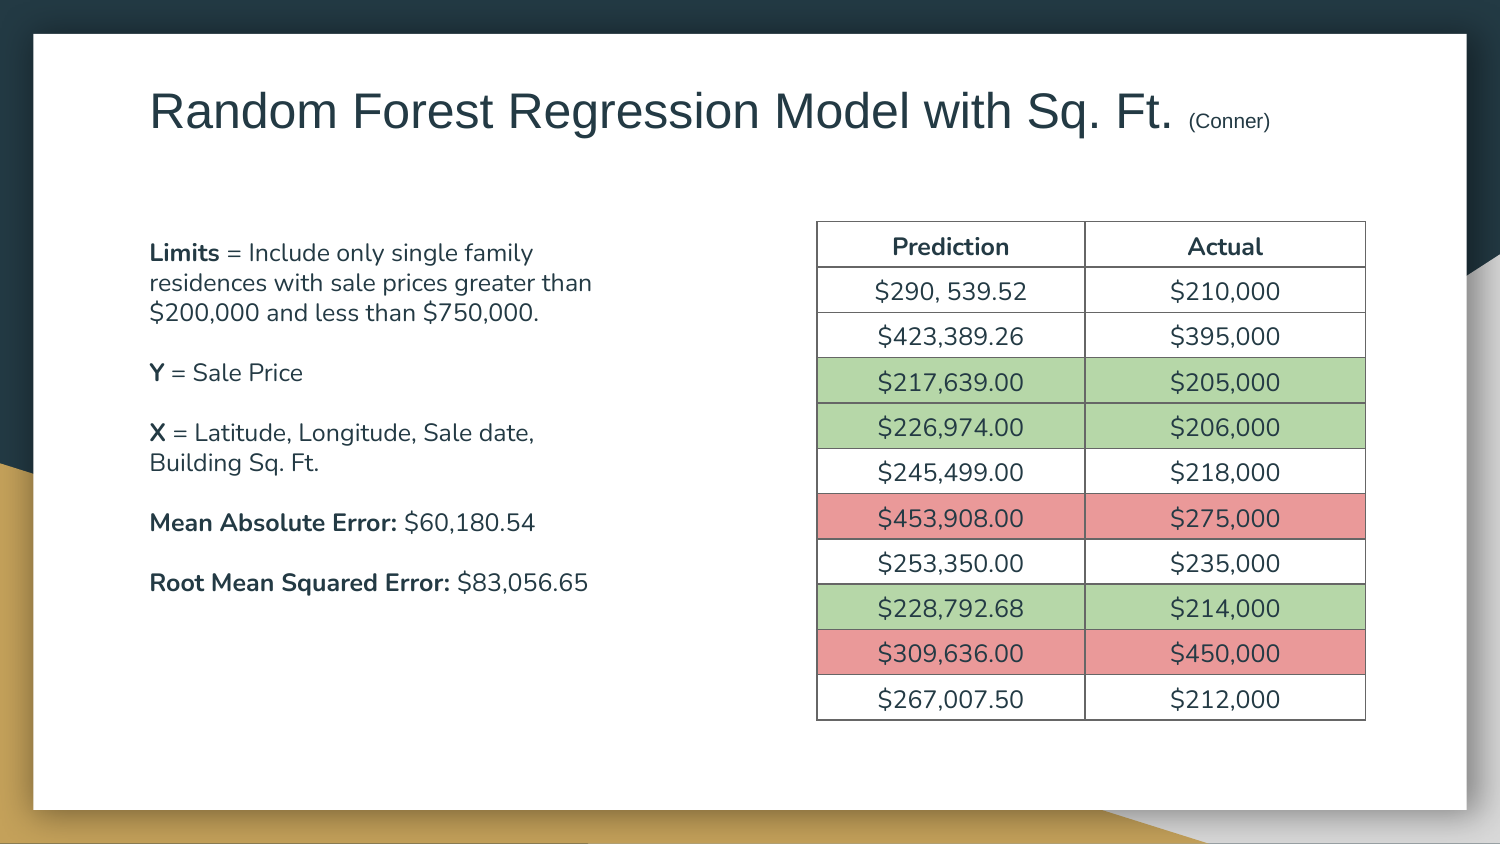

# Random Forest Regression Model with Sq. Ft. (Conner)
Limits = Include only single family residences with sale prices greater than $200,000 and less than $750,000.

Y = Sale Price

X = Latitude, Longitude, Sale date, Building Sq. Ft.

Mean Absolute Error: $60,180.54

Root Mean Squared Error: $83,056.65

| Prediction | Actual |
| --- | --- |
| $290, 539.52 | $210,000 |
| $423,389.26 | $395,000 |
| $217,639.00 | $205,000 |
| $226,974.00 | $206,000 |
| $245,499.00 | $218,000 |
| $453,908.00 | $275,000 |
| $253,350.00 | $235,000 |
| $228,792.68 | $214,000 |
| $309,636.00 | $450,000 |
| $267,007.50 | $212,000 |